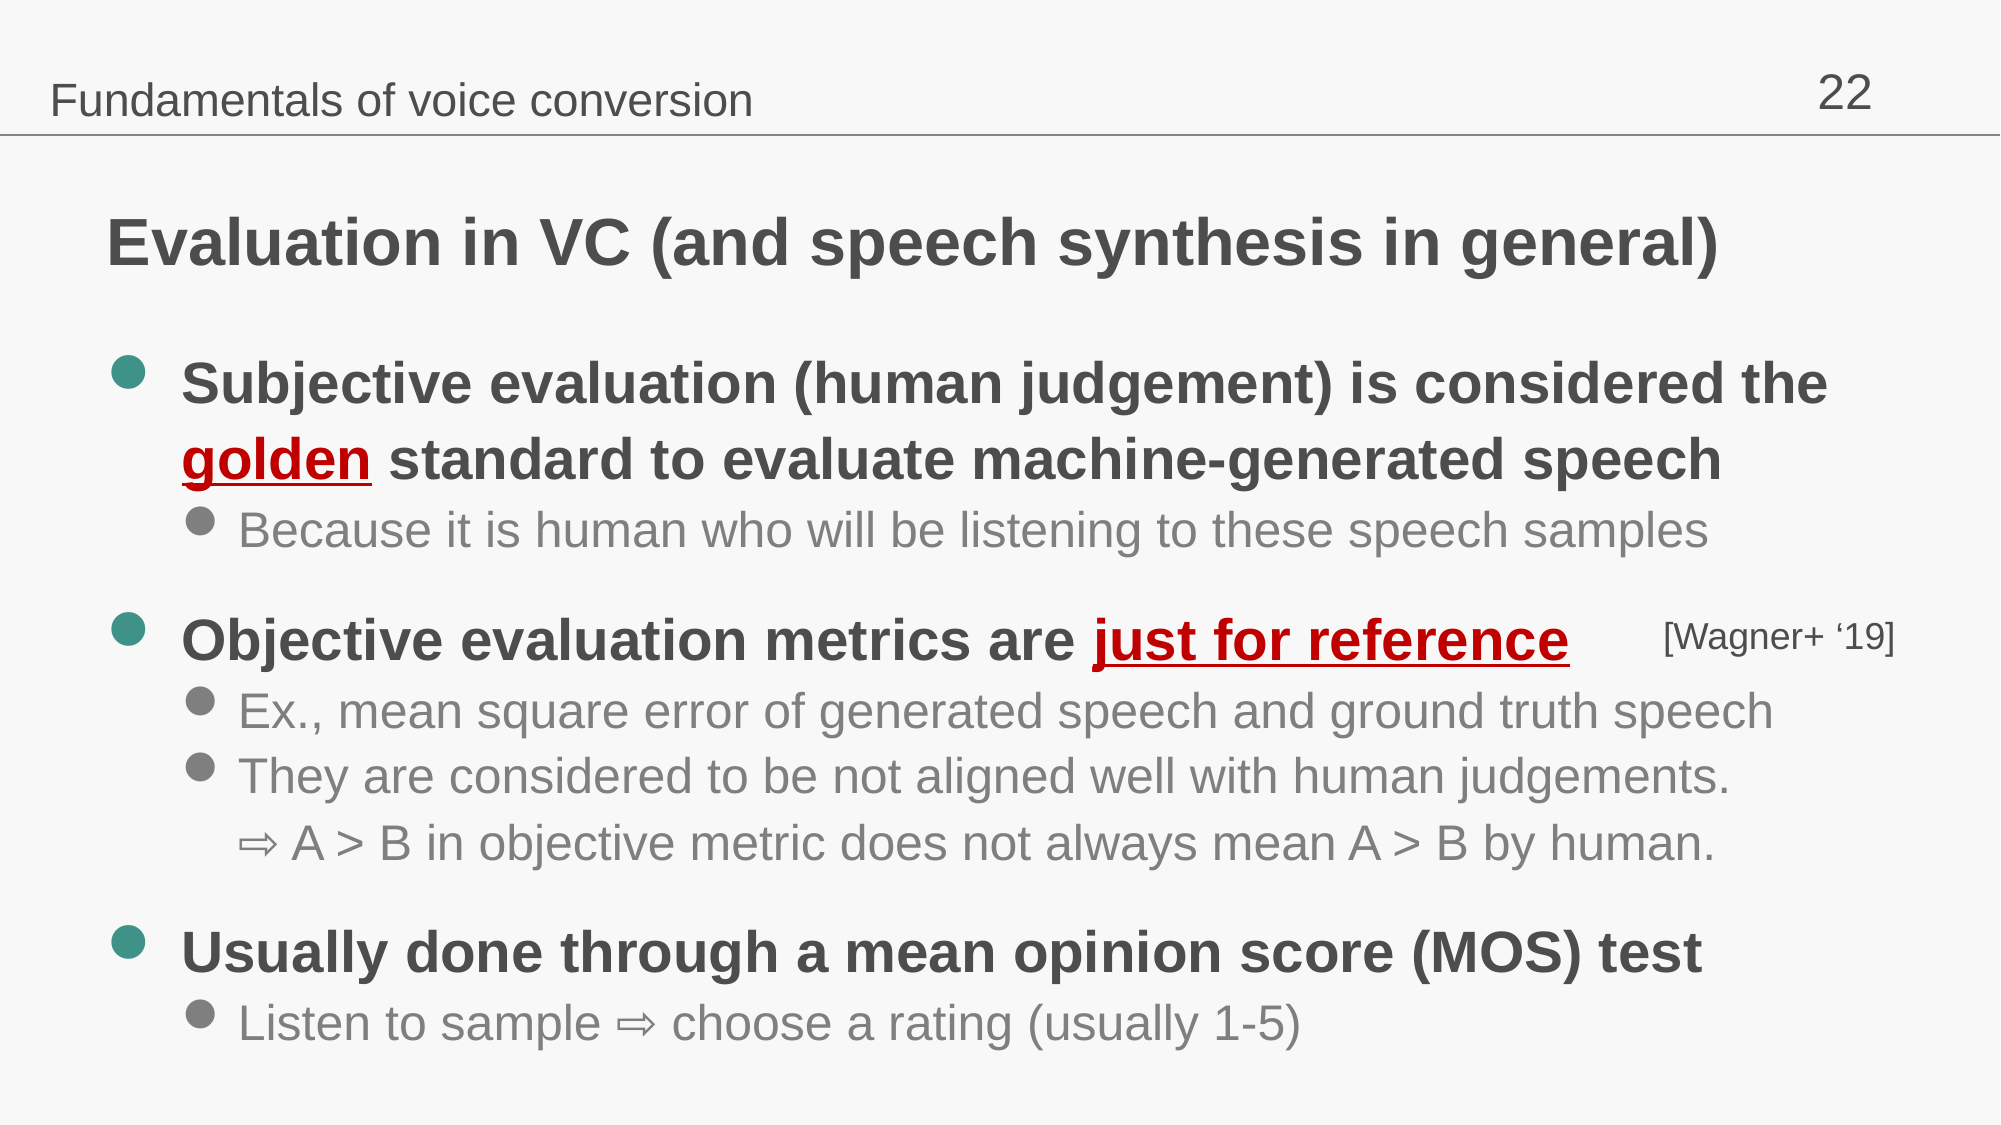

Fundamentals of voice conversion
# Evaluation in VC (and speech synthesis in general)
Subjective evaluation (human judgement) is considered the golden standard to evaluate machine-generated speech
Because it is human who will be listening to these speech samples
Objective evaluation metrics are just for reference
Ex., mean square error of generated speech and ground truth speech
They are considered to be not aligned well with human judgements.
⇨ A > B in objective metric does not always mean A > B by human.
Usually done through a mean opinion score (MOS) test
Listen to sample ⇨ choose a rating (usually 1-5)
[Wagner+ ‘19]